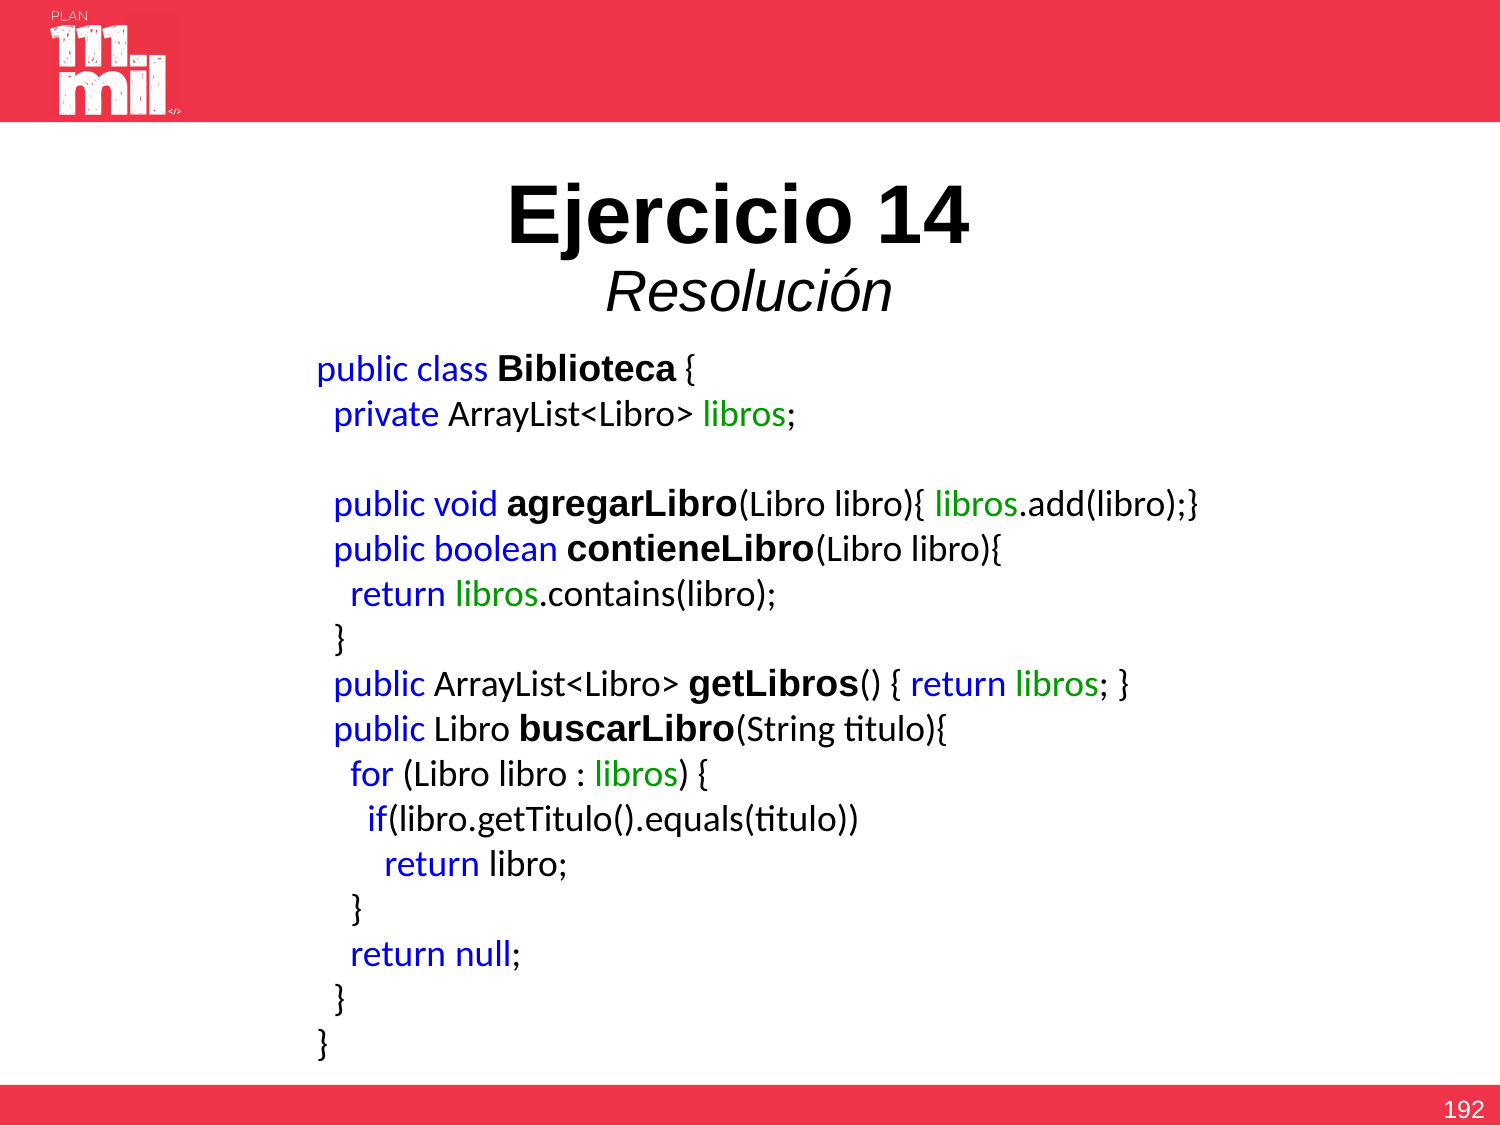

# Ejercicio 14 Resolución
public class Biblioteca {
  private ArrayList<Libro> libros;

  public void agregarLibro(Libro libro){ libros.add(libro);}
  public boolean contieneLibro(Libro libro){
    return libros.contains(libro);
  }
  public ArrayList<Libro> getLibros() { return libros; }
  public Libro buscarLibro(String titulo){
    for (Libro libro : libros) {
      if(libro.getTitulo().equals(titulo))
        return libro;
    }
    return null;
  }
}
192